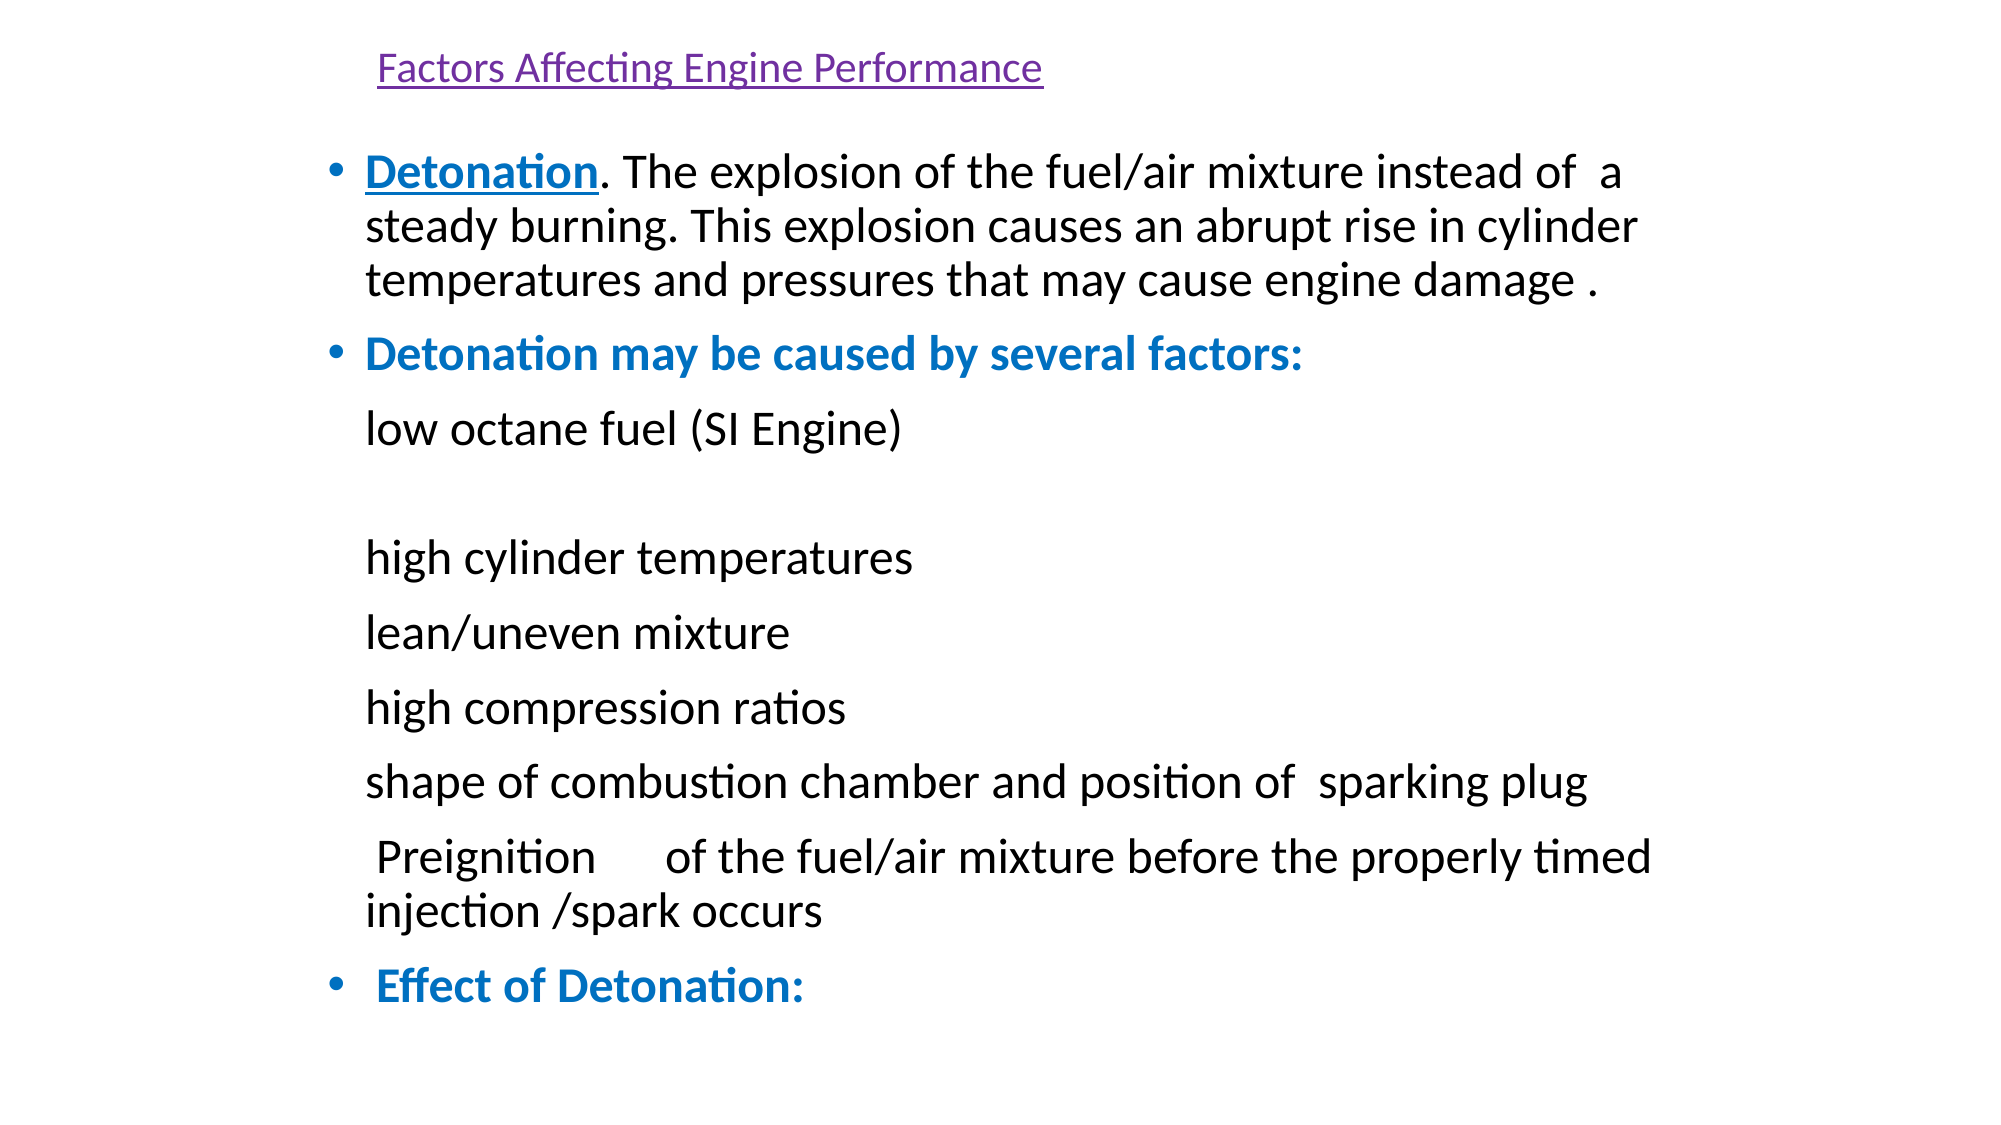

# Factors Affecting Engine Performance
Detonation. The explosion of the fuel/air mixture instead of  a steady burning. This explosion causes an abrupt rise in cylinder temperatures and pressures that may cause engine damage .
Detonation may be caused by several factors:
	low octane fuel (SI Engine)
	high cylinder temperatures
	lean/uneven mixture
	high compression ratios
	shape of combustion chamber and position of  sparking plug
	 Preignition	of the fuel/air mixture before the properly timed injection /spark occurs
 Effect of Detonation: